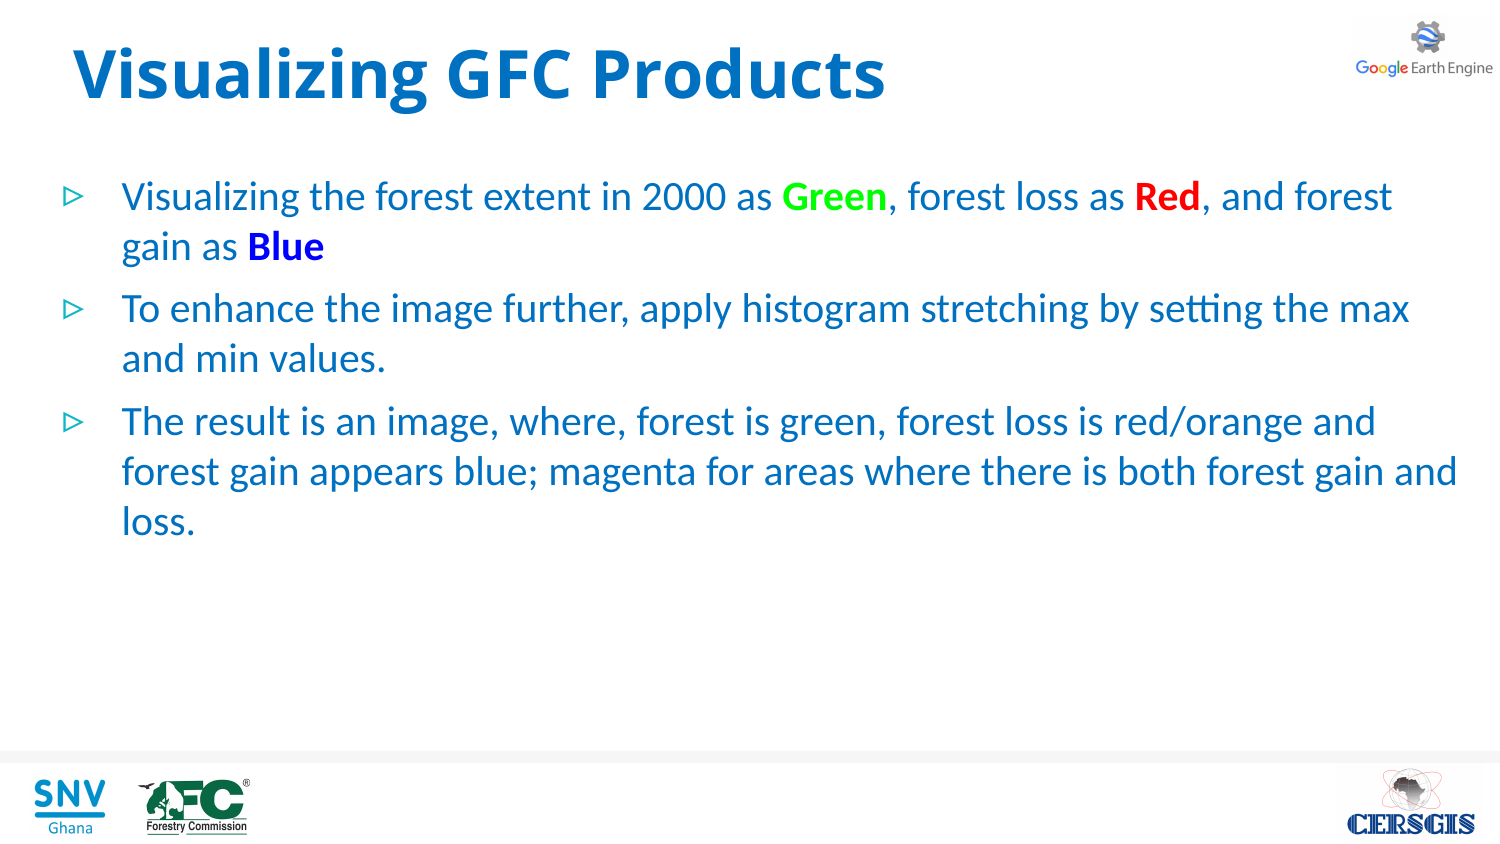

# Visualizing GFC Products
Visualizing the forest extent in 2000 as Green, forest loss as Red, and forest gain as Blue
To enhance the image further, apply histogram stretching by setting the max and min values.
The result is an image, where, forest is green, forest loss is red/orange and forest gain appears blue; magenta for areas where there is both forest gain and loss.